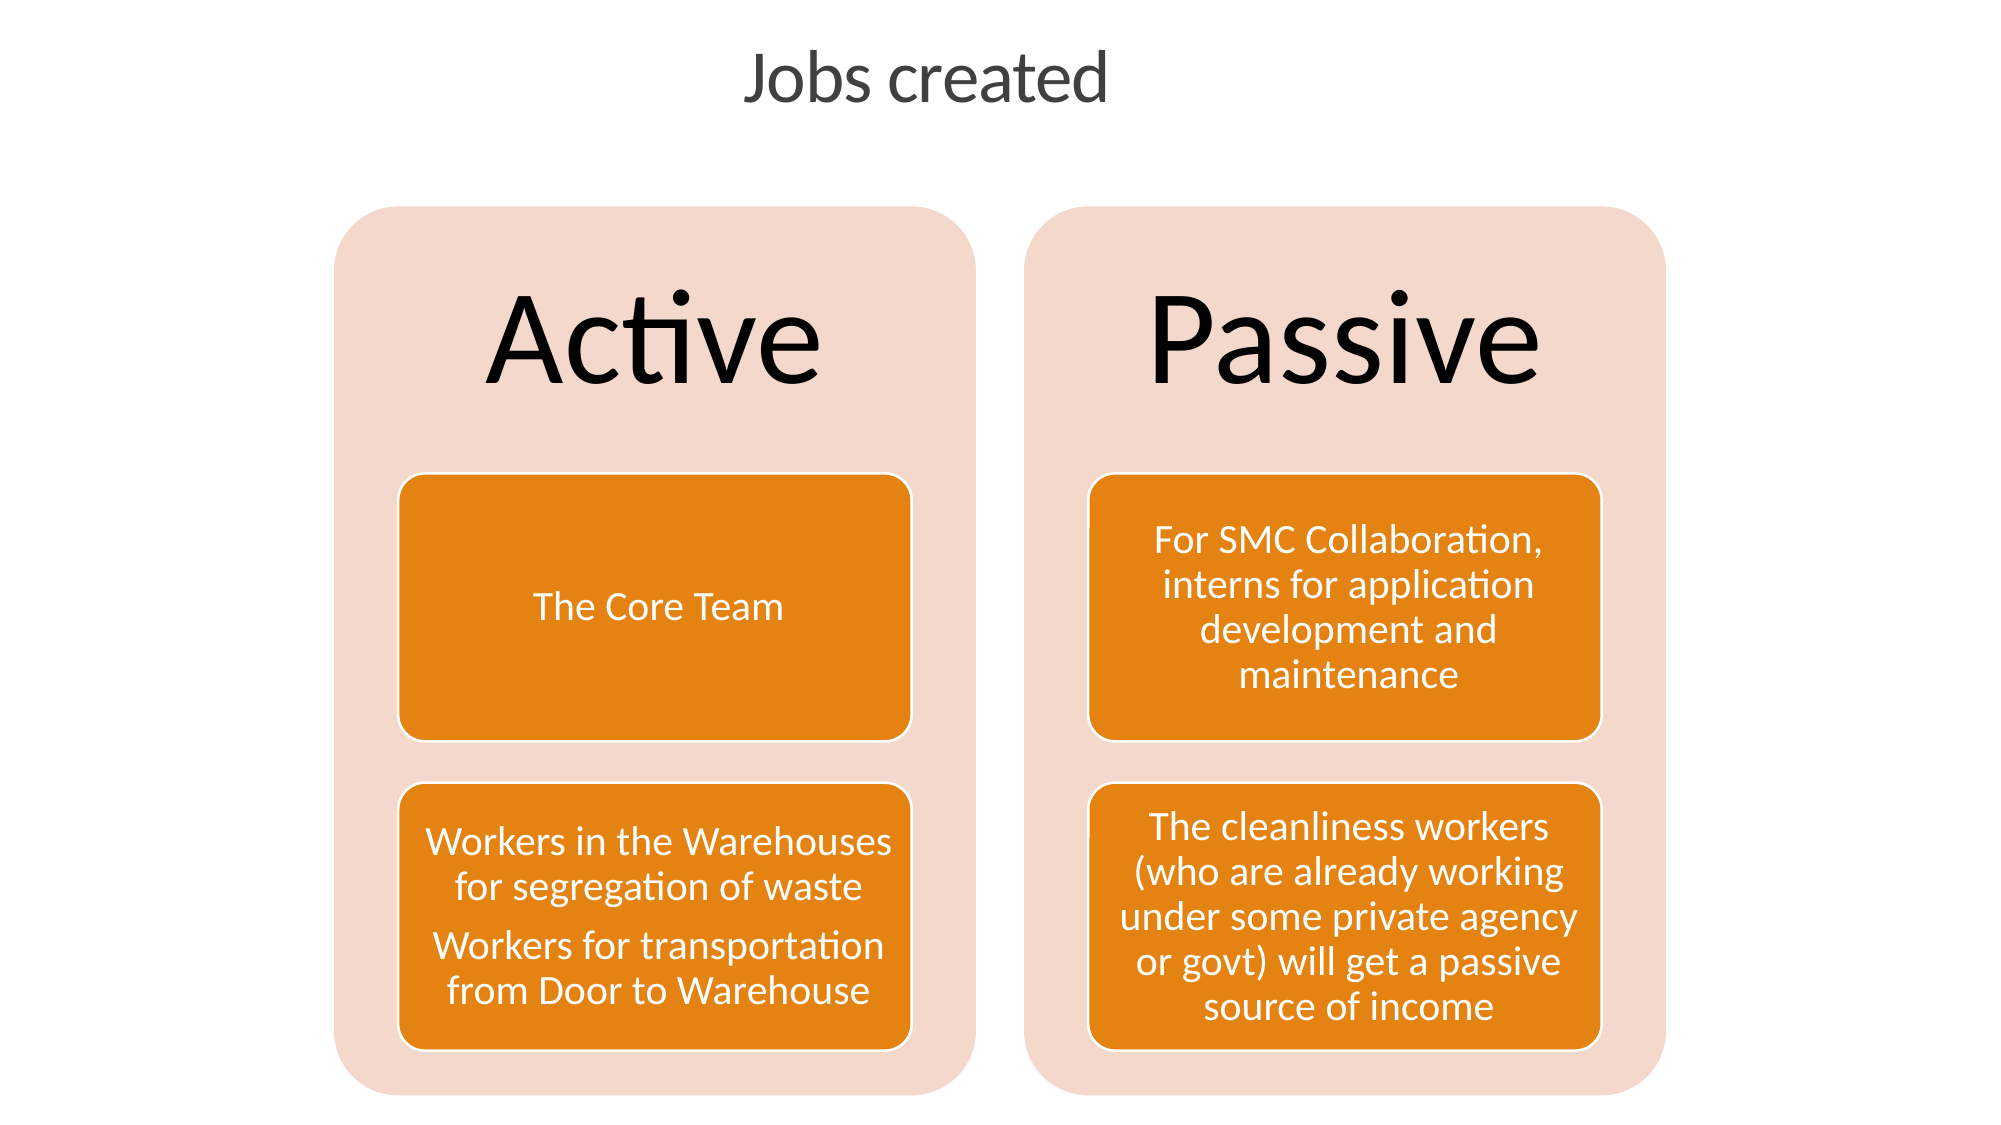

# Jobs created
Active
The Core Team
Workers in the Warehouses for segregation of waste
Workers for transportation from Door to Warehouse
Passive
For SMC Collaboration, interns for application development and maintenance
The cleanliness workers (who are already working under some private agency or govt) will get a passive source of income